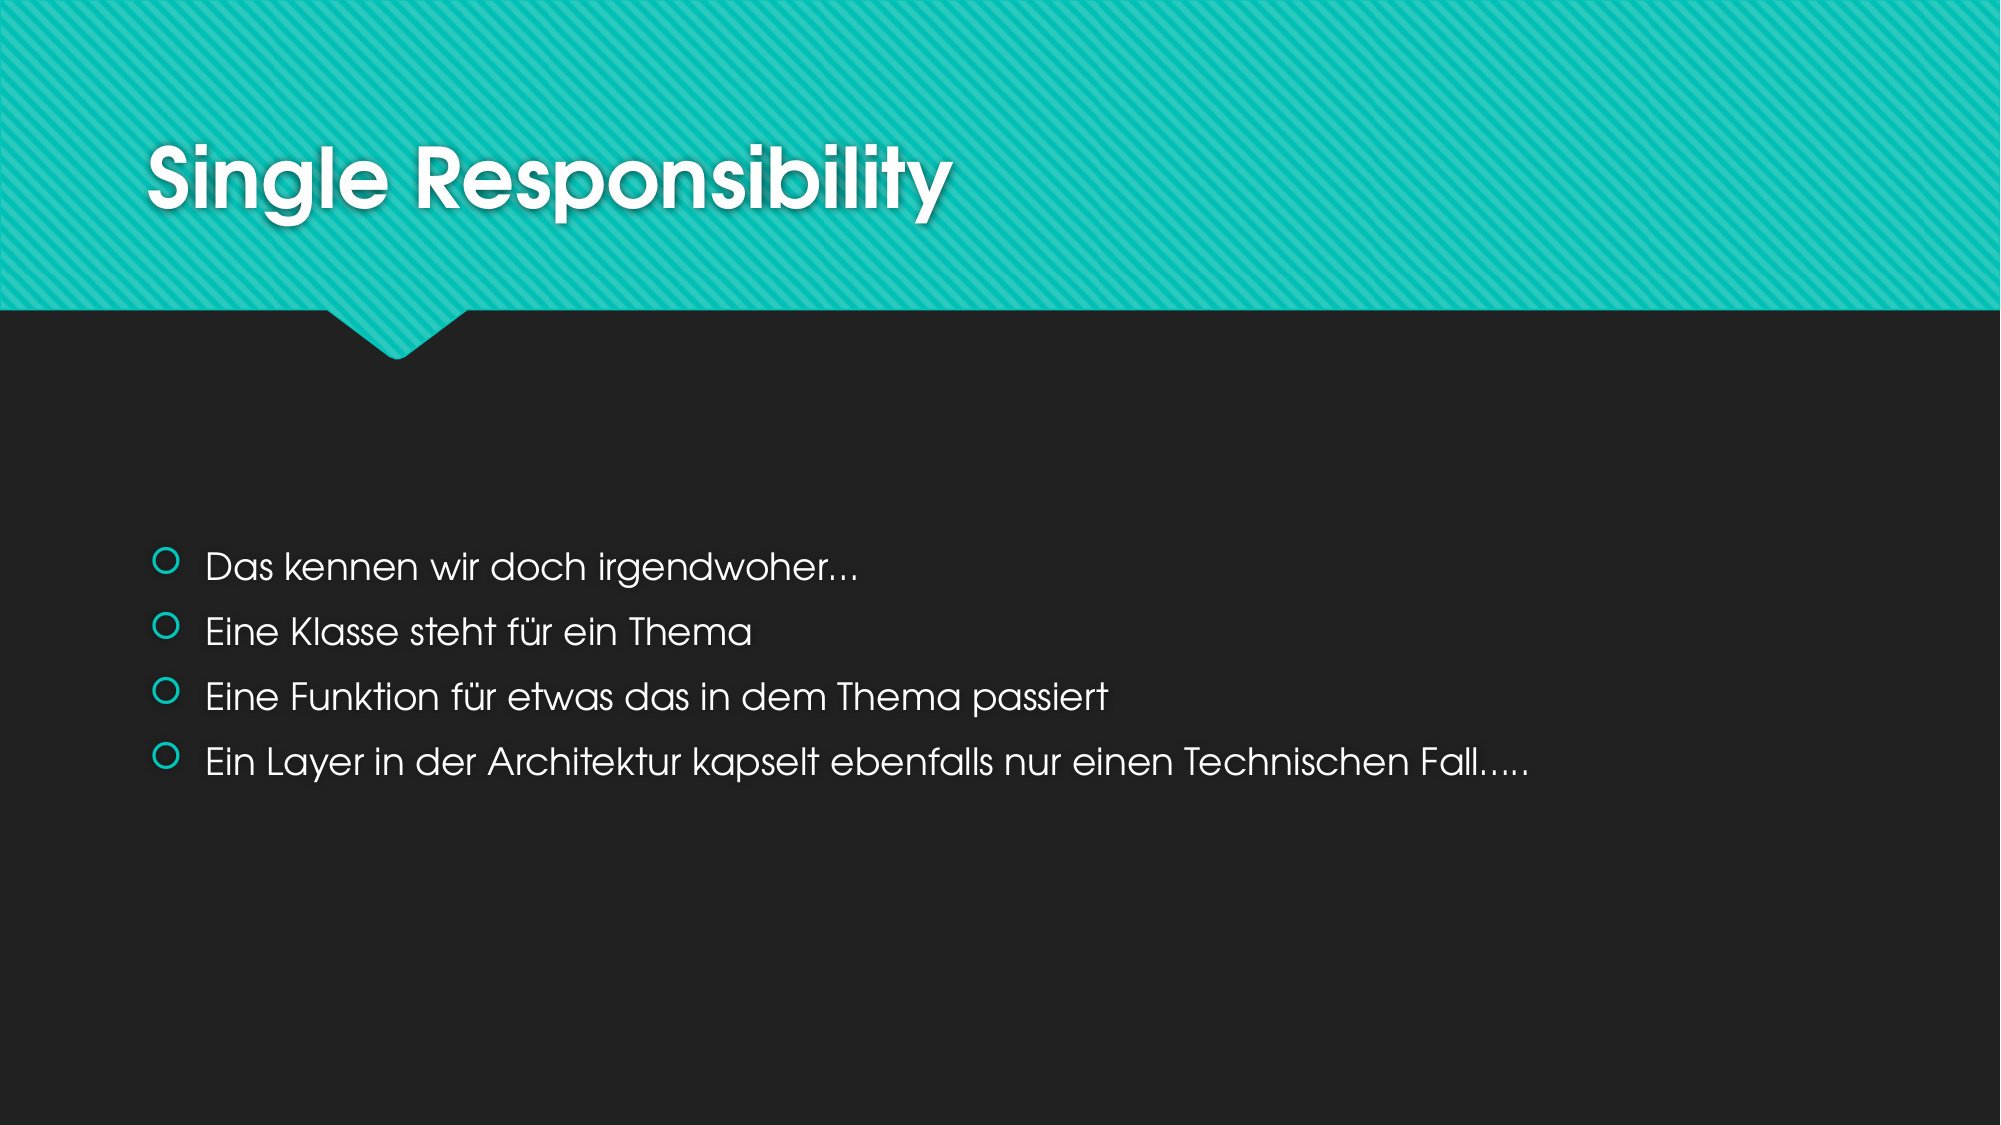

# Single Responsibility
Das kennen wir doch irgendwoher…
Eine Klasse steht für ein Thema
Eine Funktion für etwas das in dem Thema passiert
Ein Layer in der Architektur kapselt ebenfalls nur einen Technischen Fall…..